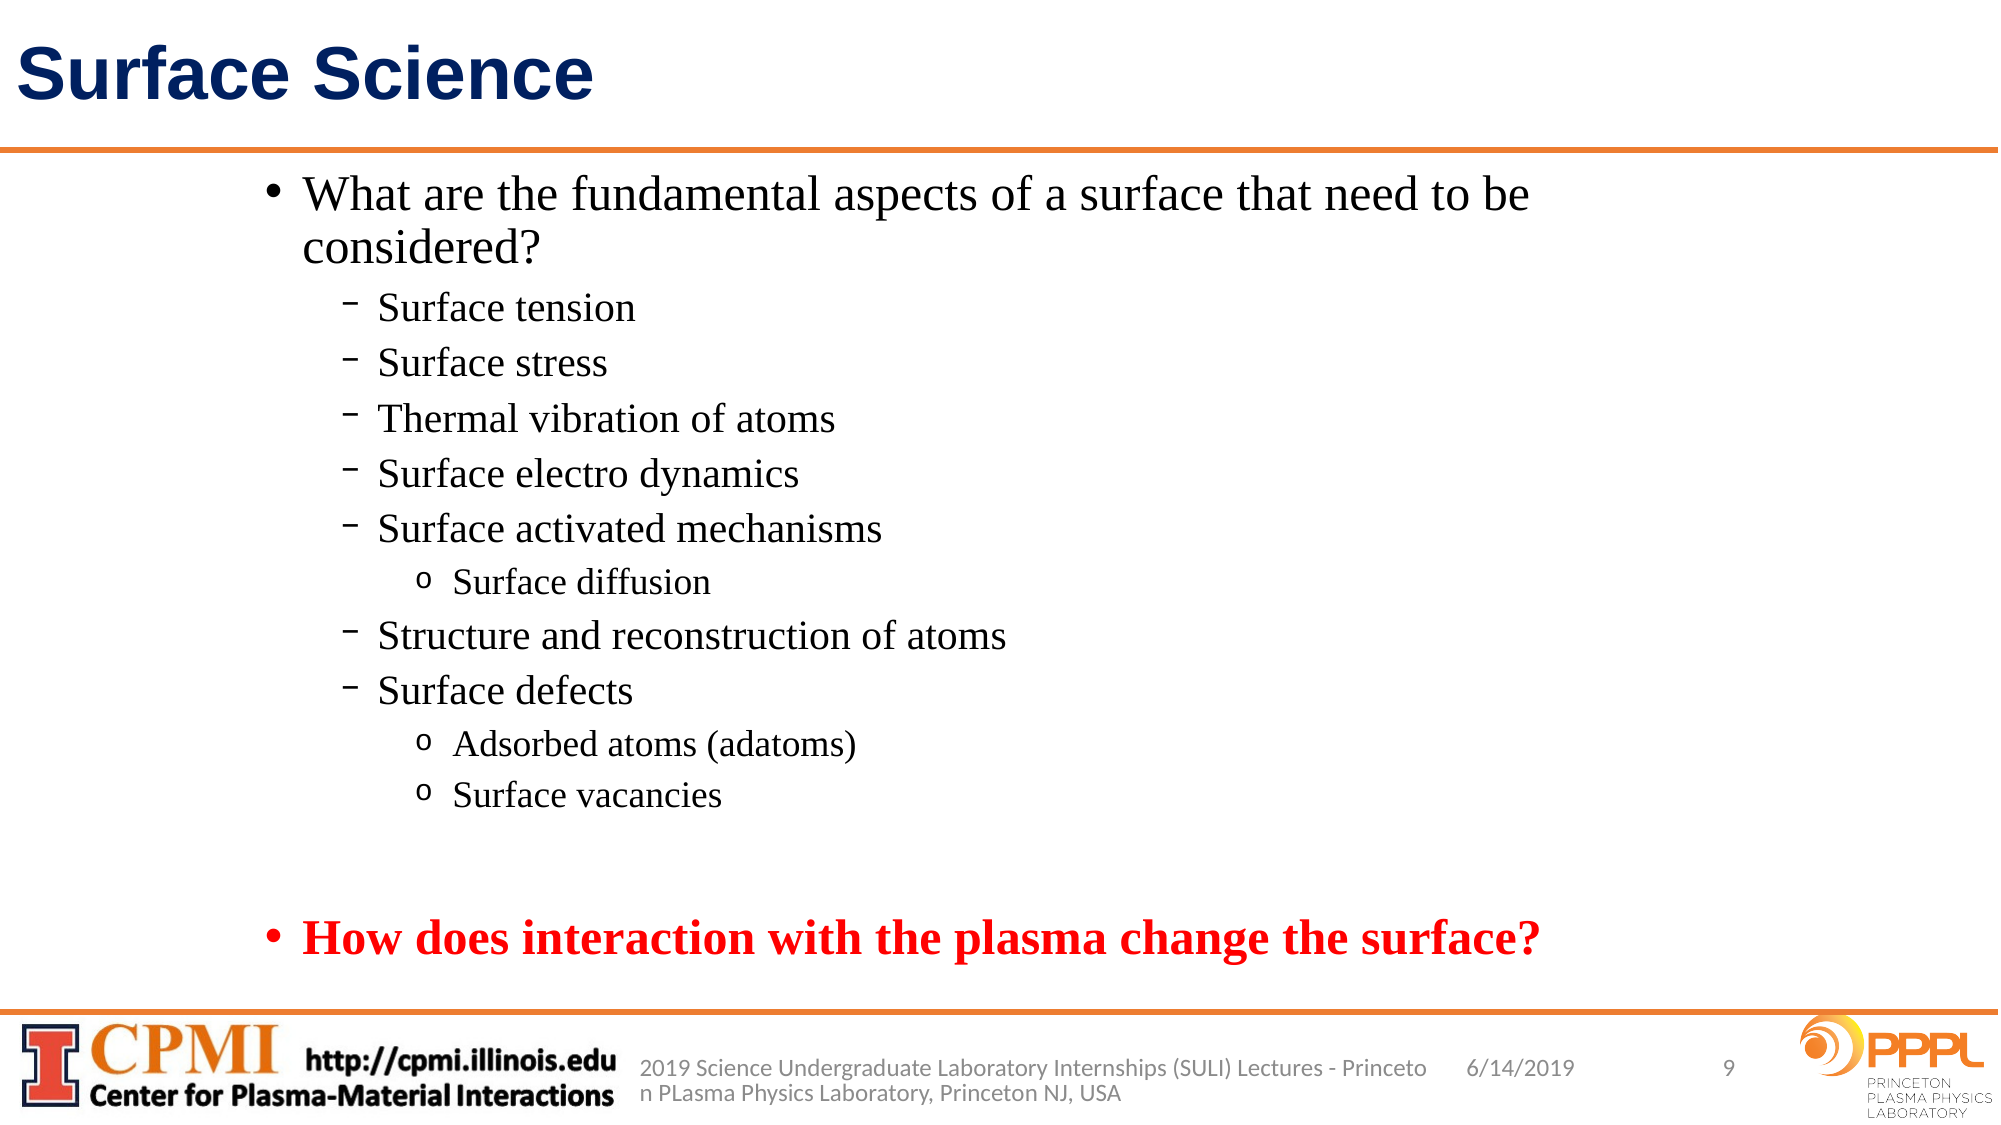

# Surface Science
What are the fundamental aspects of a surface that need to be considered?
Surface tension
Surface stress
Thermal vibration of atoms
Surface electro dynamics
Surface activated mechanisms
Surface diffusion
Structure and reconstruction of atoms
Surface defects
Adsorbed atoms (adatoms)
Surface vacancies

How does interaction with the plasma change the surface?
2019 Science Undergraduate Laboratory Internships (SULI) Lectures - Princeton PLasma Physics Laboratory, Princeton NJ, USA
9
6/14/2019